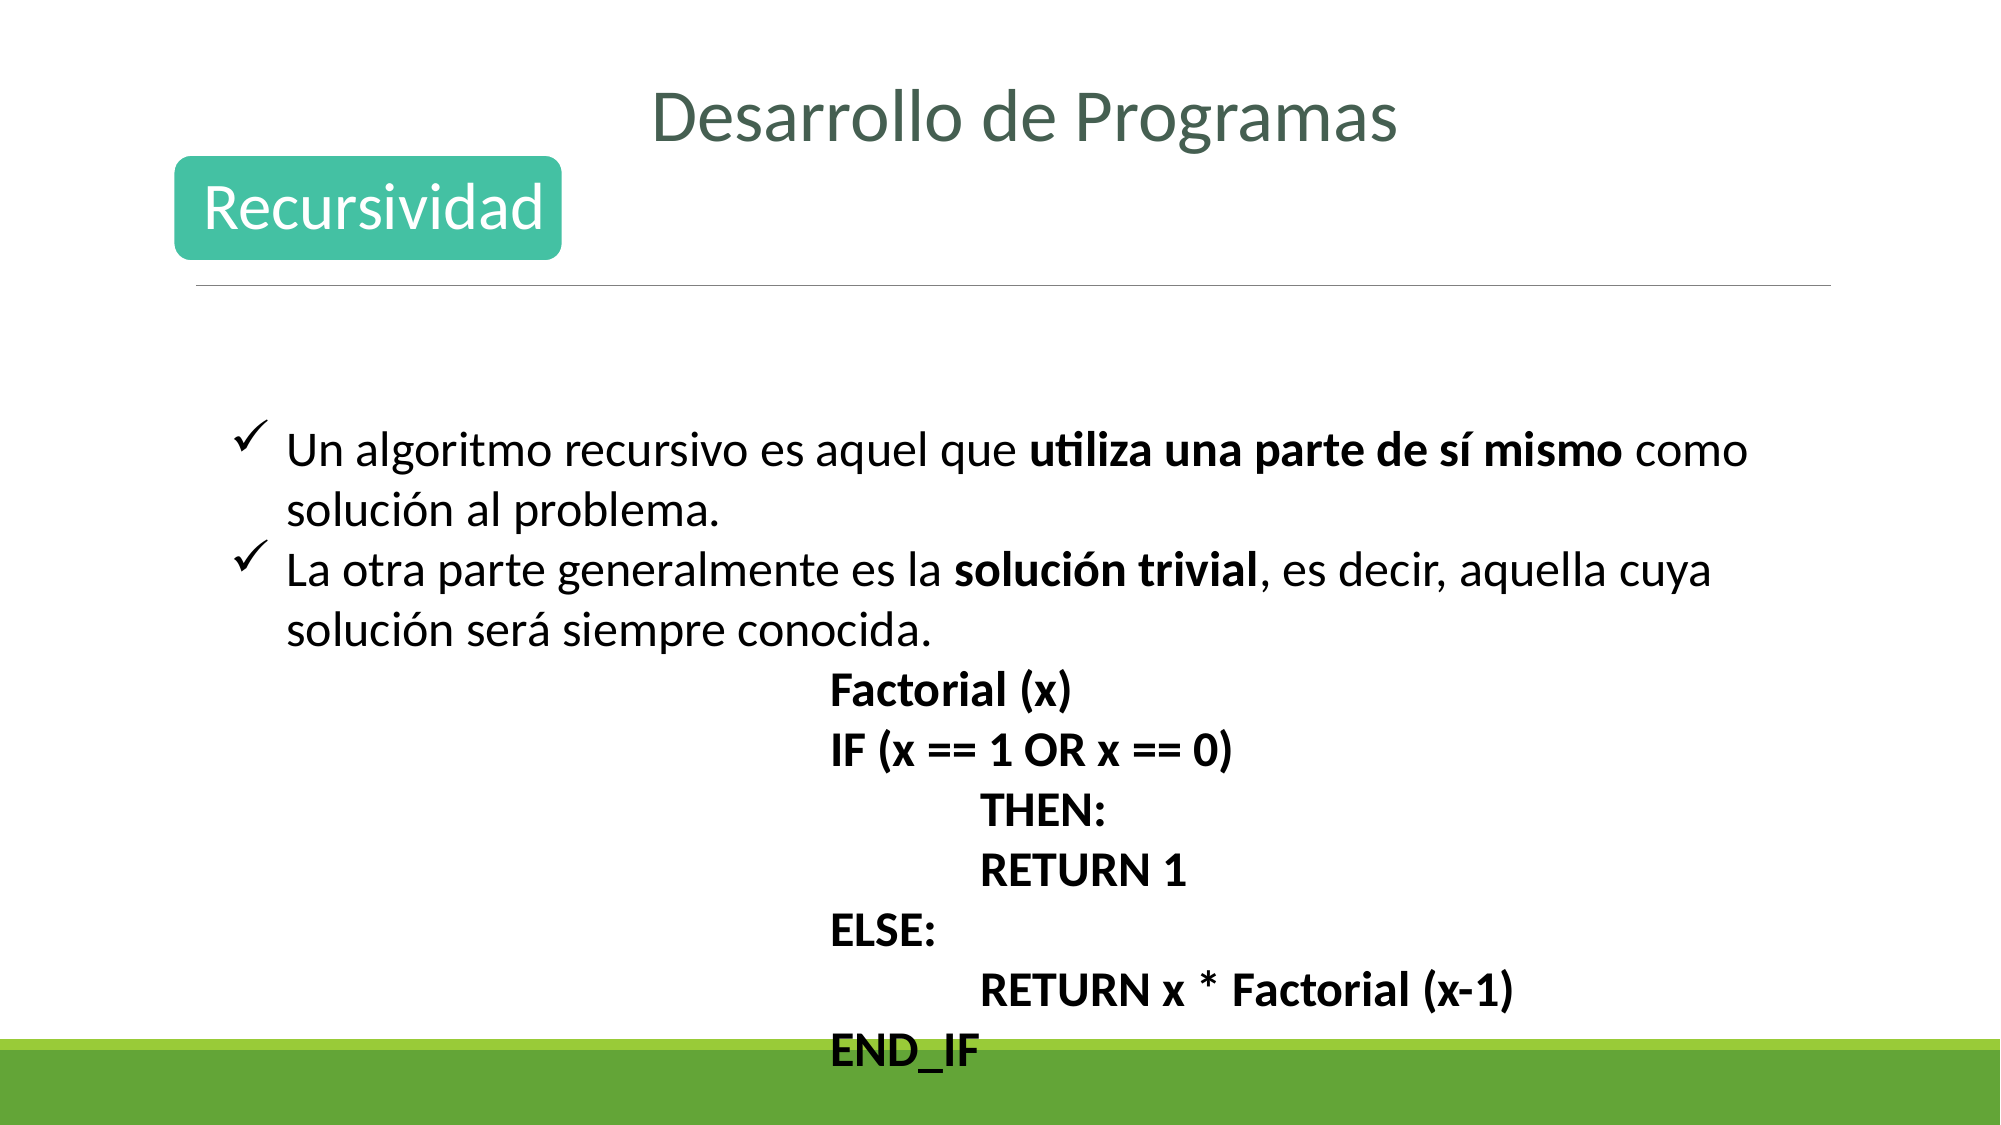

Desarrollo de Programas

Recursividad
Un algoritmo recursivo es aquel que utiliza una parte de sí mismo como solución al problema.
La otra parte generalmente es la solución trivial, es decir, aquella cuya solución será siempre conocida.
Factorial (x)
IF (x == 1 OR x == 0)
	THEN:
	RETURN 1
ELSE:
	RETURN x * Factorial (x-1)
END_IF